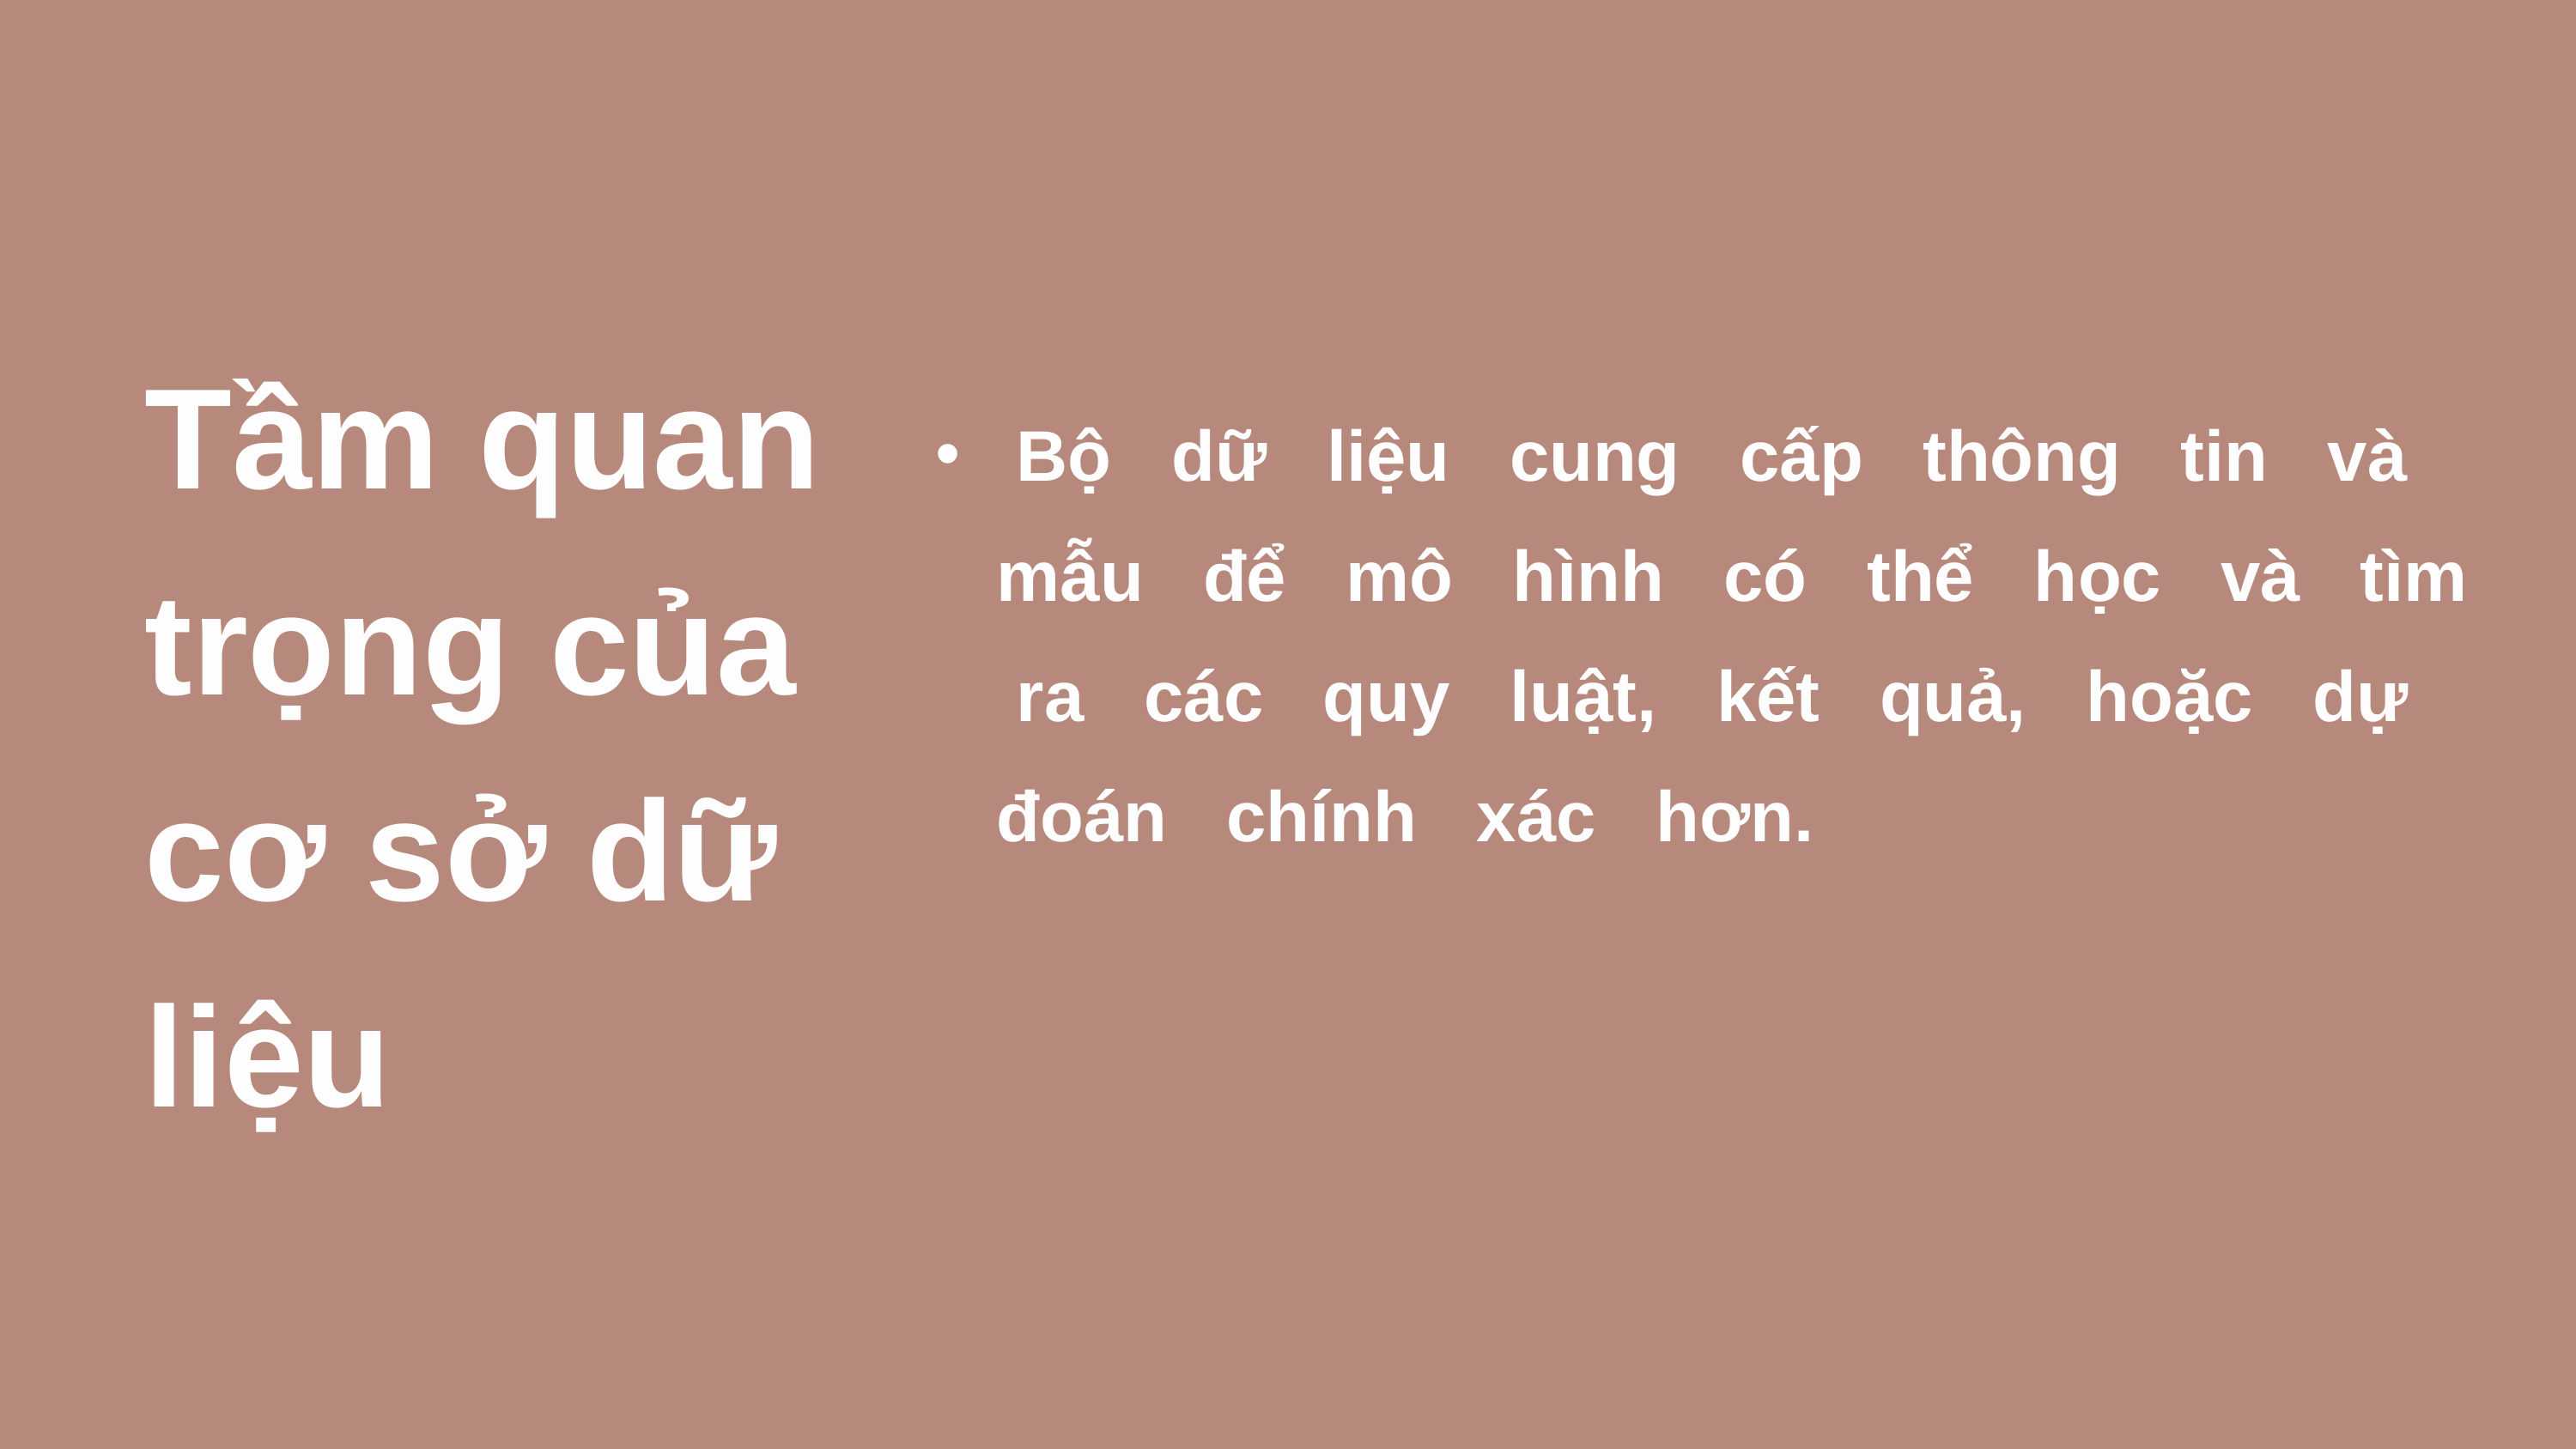

Tầm quan trọng của cơ sở dữ liệu

 Bộ   dữ   liệu   cung   cấp   thông   tin   và   mẫu   để   mô   hình   có   thể   học   và   tìm   ra   các   quy   luật,   kết   quả,   hoặc   dự   đoán   chính   xác   hơn.